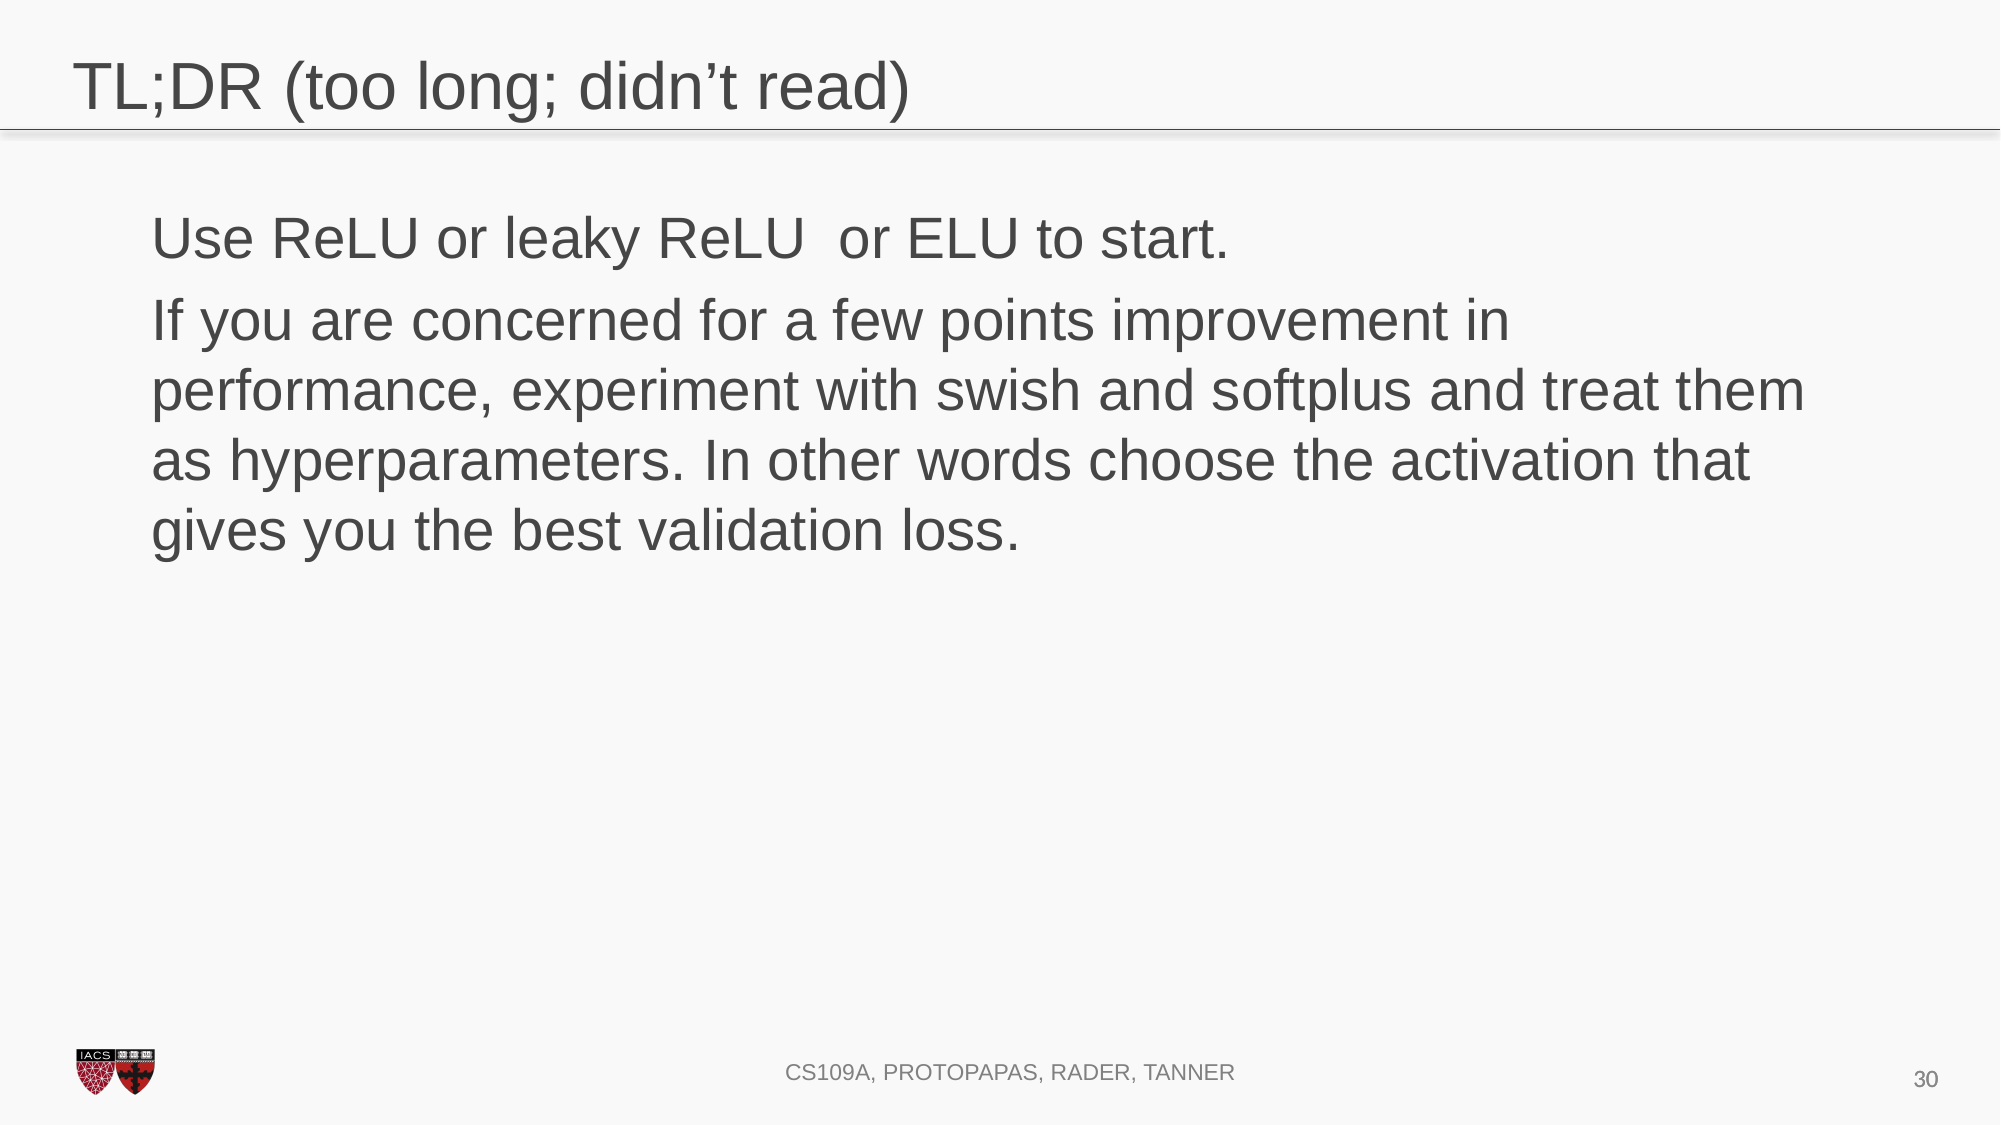

# TL;DR (too long; didn’t read)
Use ReLU or leaky ReLU  or ELU to start.
If you are concerned for a few points improvement in performance, experiment with swish and softplus and treat them as hyperparameters. In other words choose the activation that gives you the best validation loss.